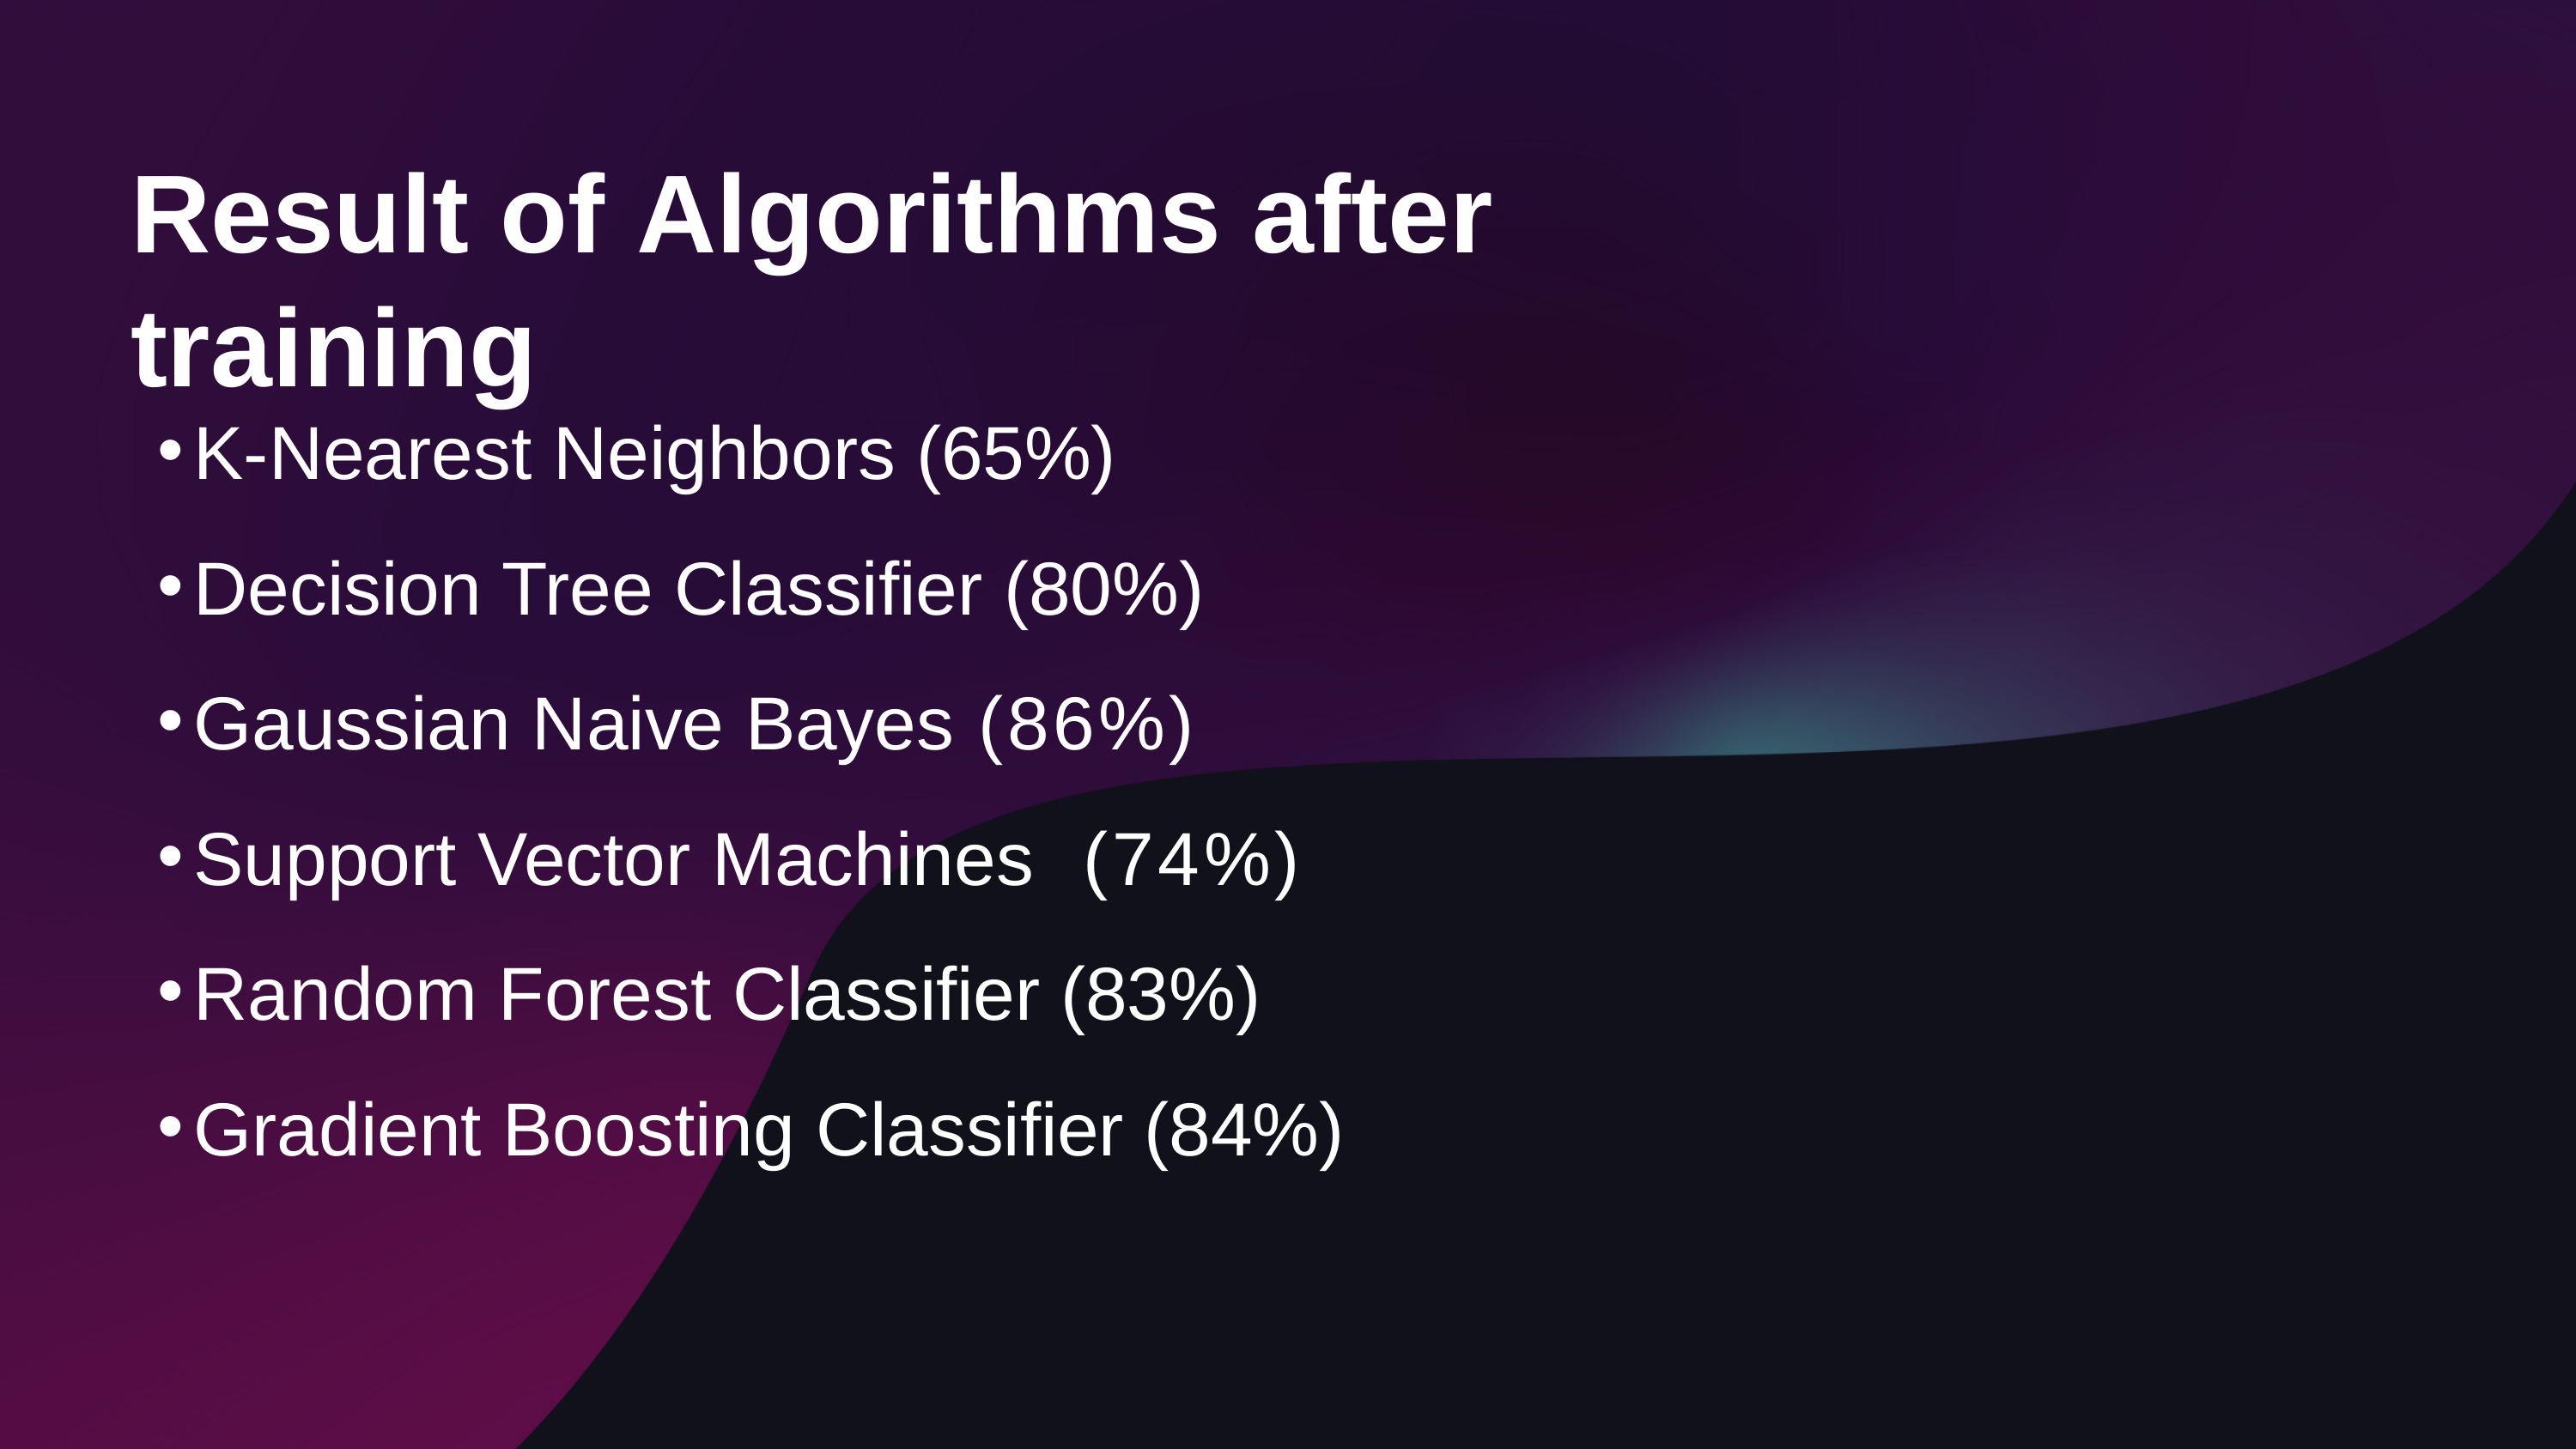

Result of Algorithms after training

K-Nearest Neighbors (65%)
Decision Tree Classifier (80%)
Gaussian Naive Bayes (86%)
Support Vector Machines  (74%)
Random Forest Classifier (83%)
Gradient Boosting Classifier (84%)